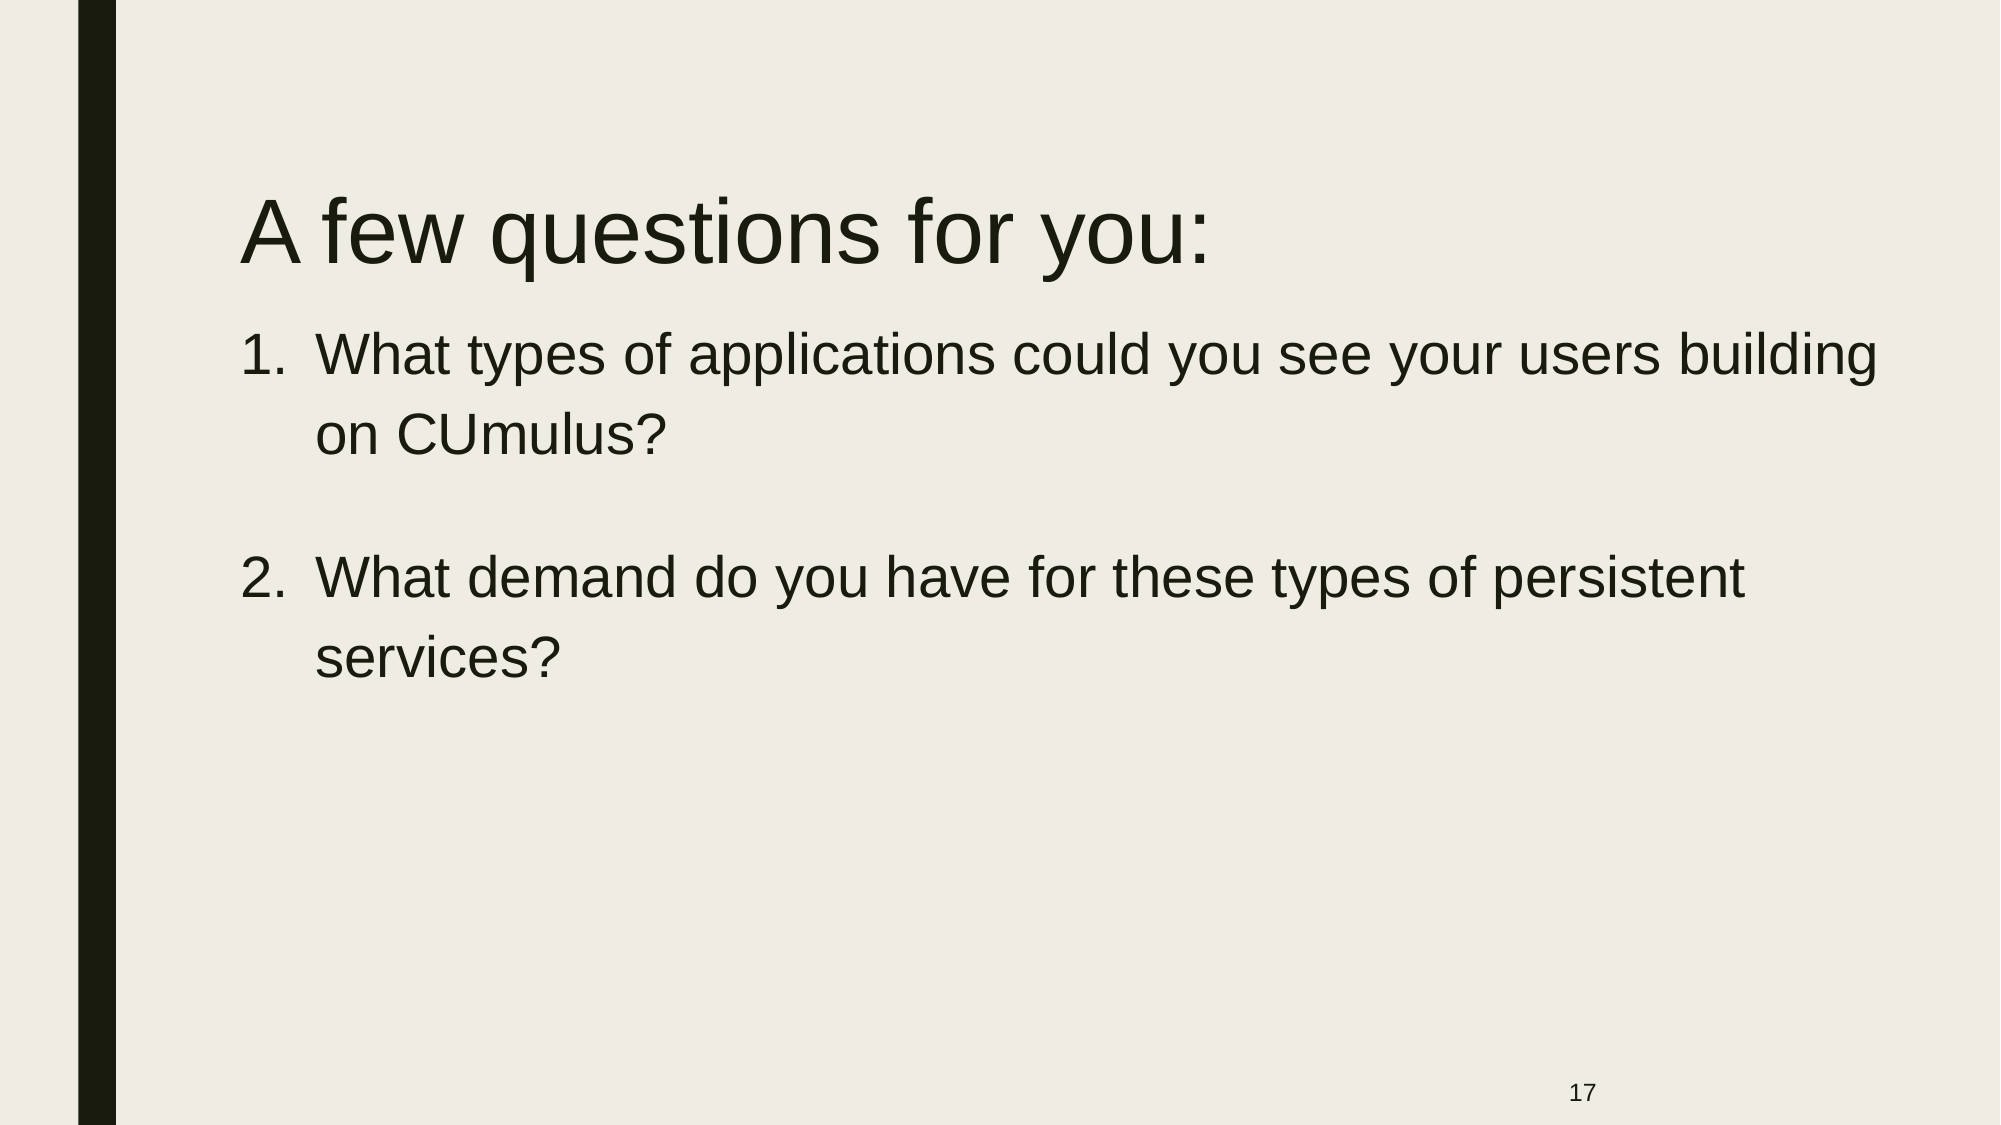

# A few questions for you:
What types of applications could you see your users building on CUmulus?
What demand do you have for these types of persistent services?
17